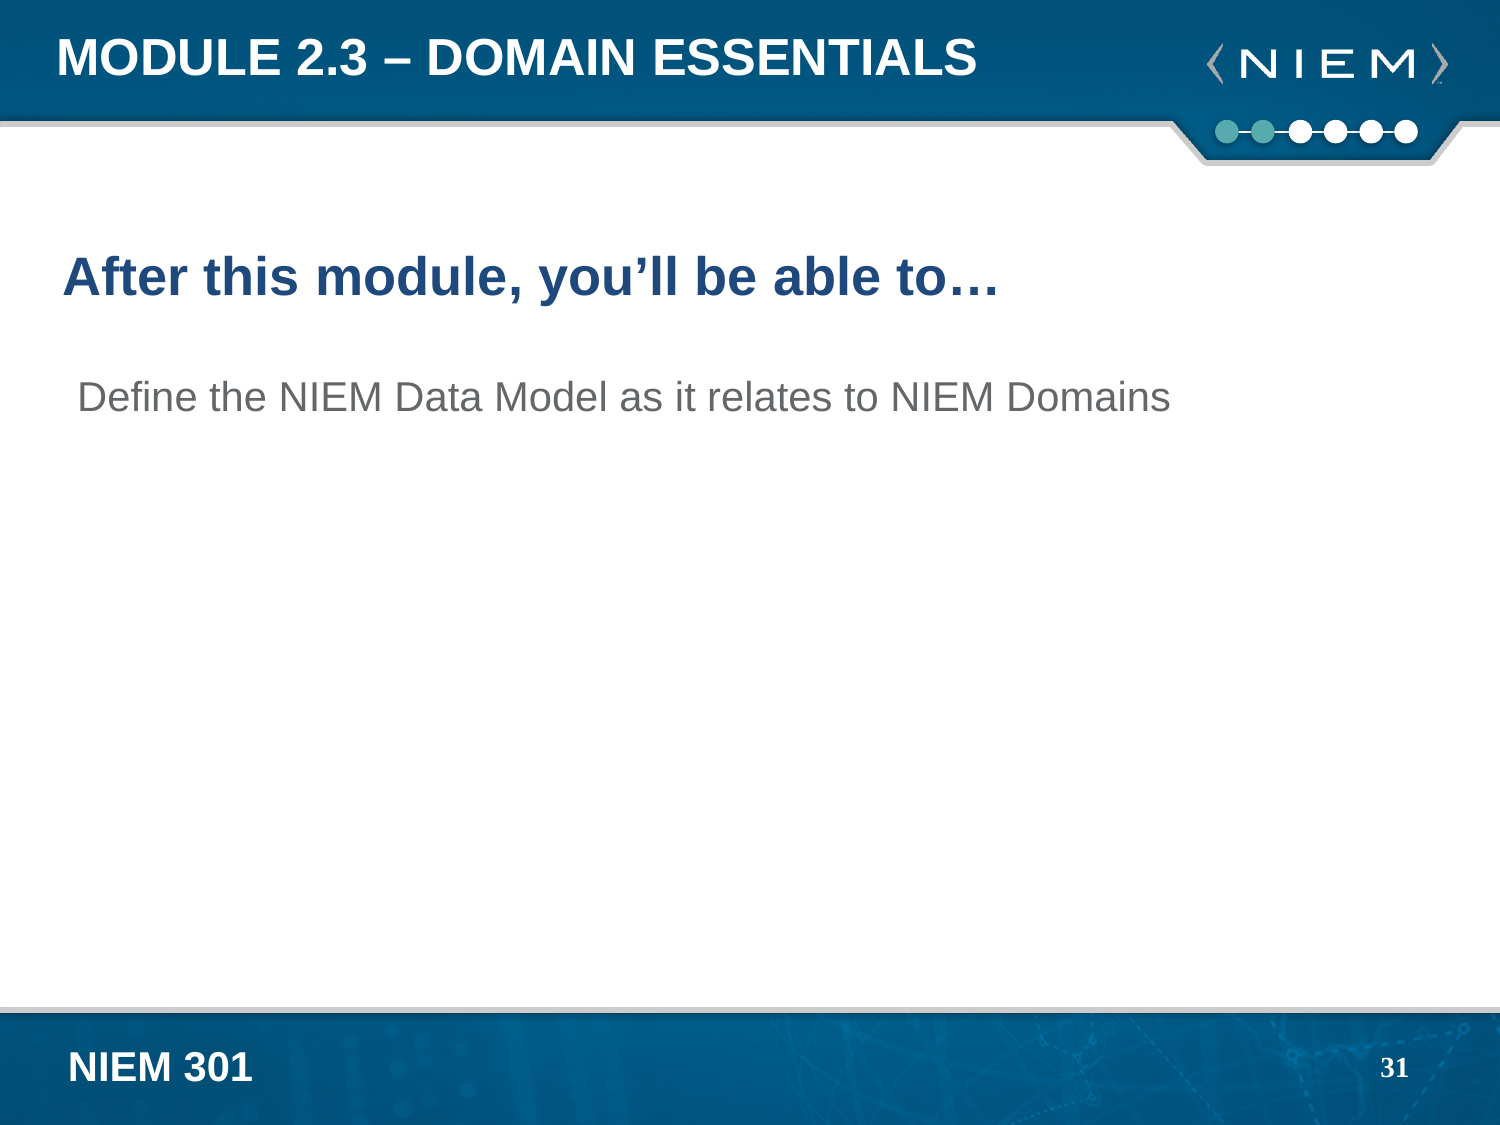

# module 2.3 – Domain Essentials

After this module, you’ll be able to…
Define the NIEM Data Model as it relates to NIEM Domains
31